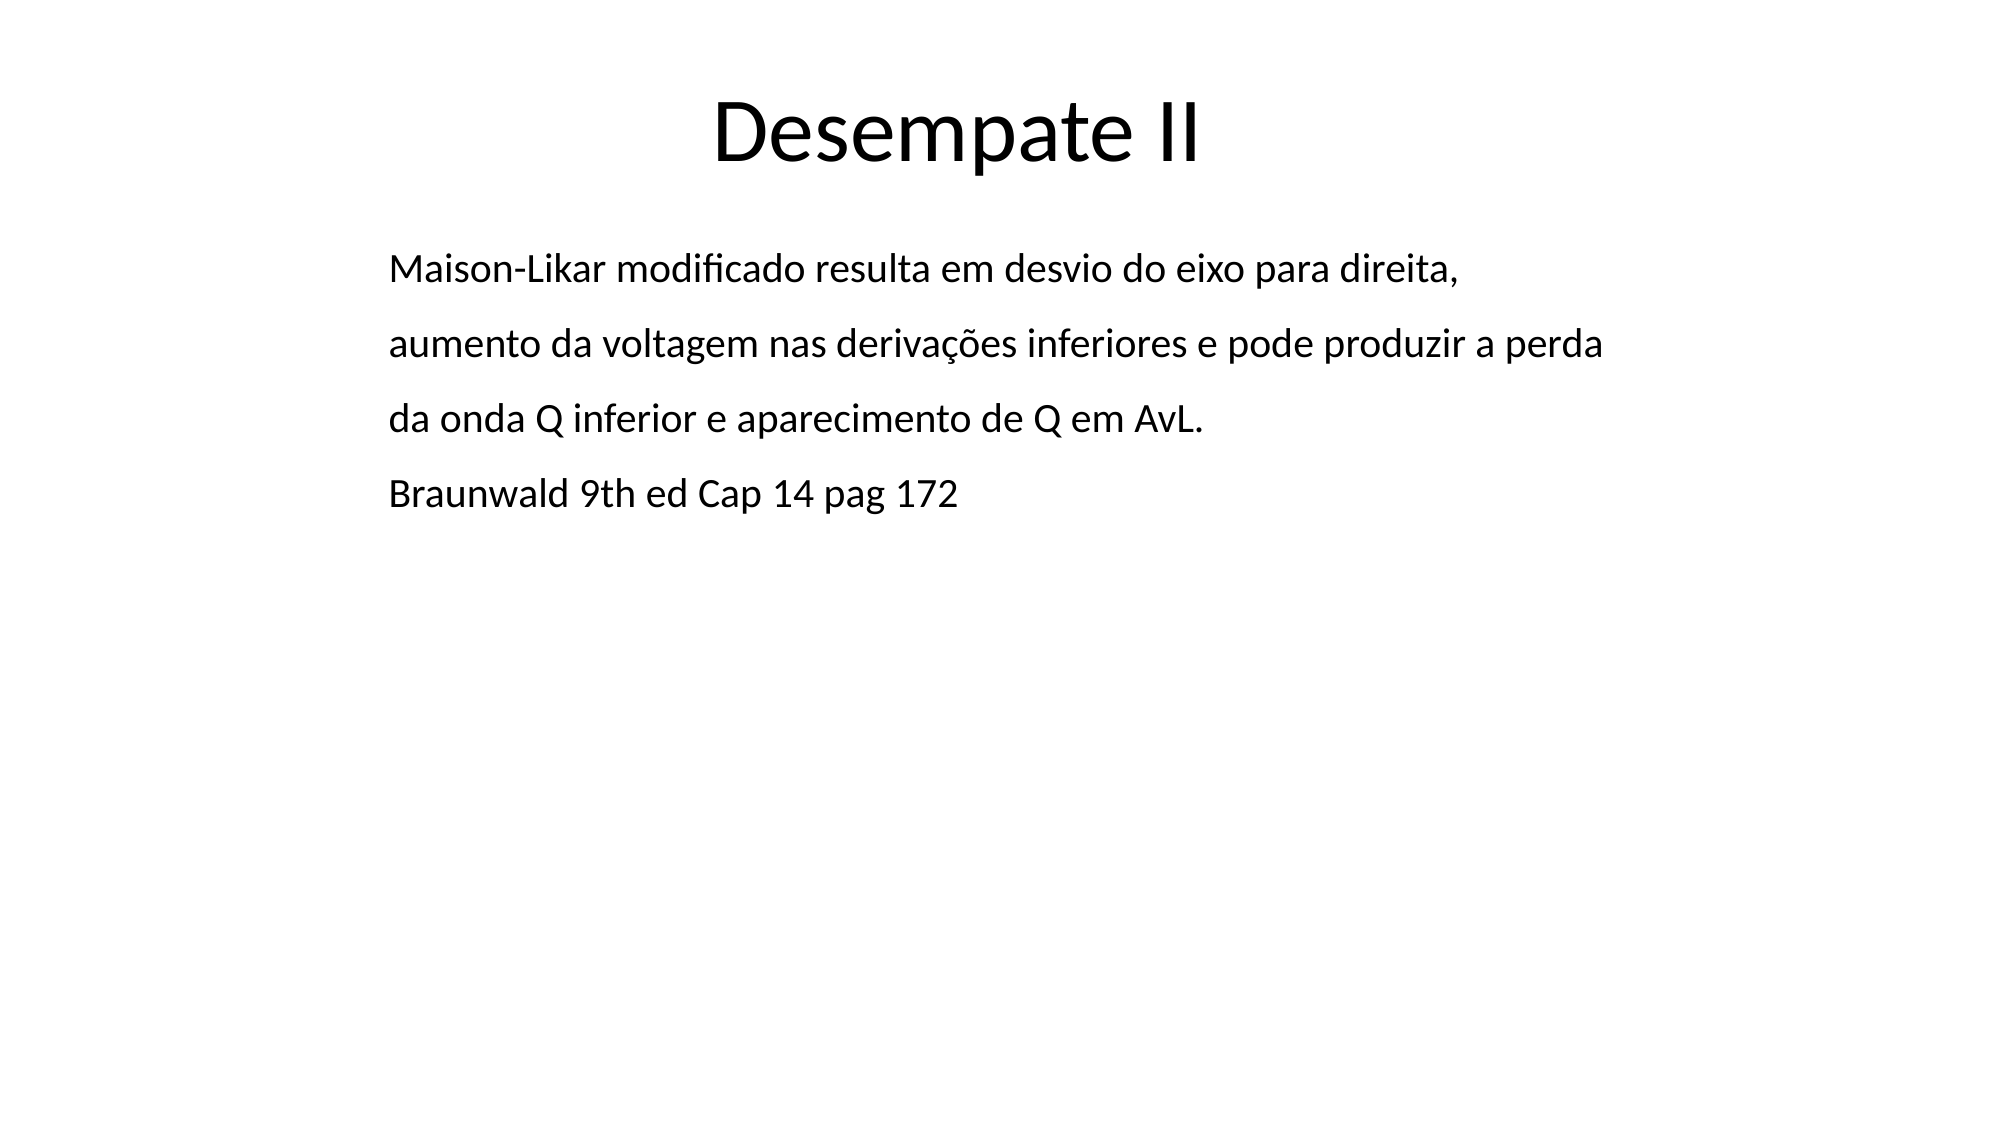

Desempate II
Maison-Likar modificado resulta em desvio do eixo para direita, aumento da voltagem nas derivações inferiores e pode produzir a perda da onda Q inferior e aparecimento de Q em AvL.
Braunwald 9th ed Cap 14 pag 172